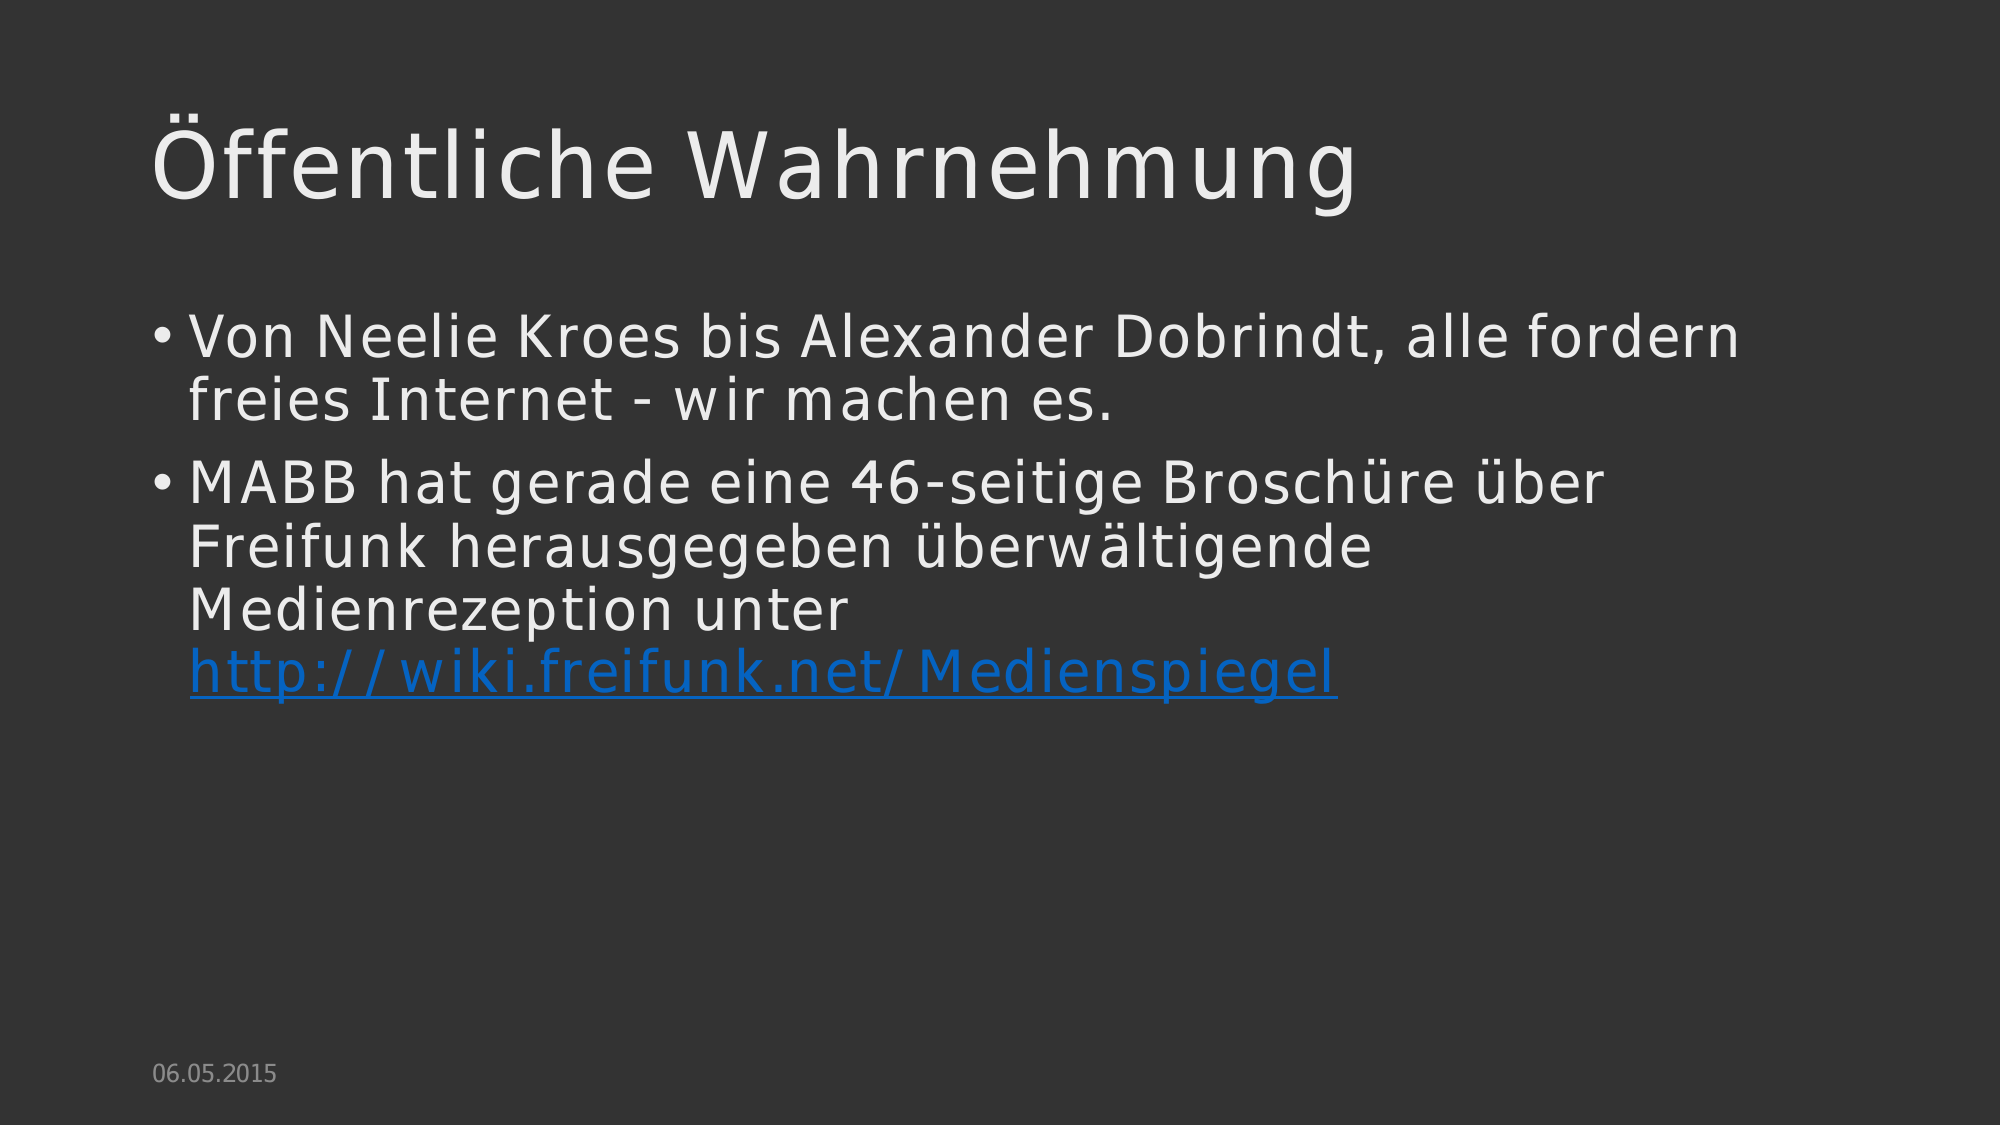

# Öffentliche Wahrnehmung
Von Neelie Kroes bis Alexander Dobrindt, alle fordern freies Internet - wir machen es.
MABB hat gerade eine 46-seitige Broschüre über Freifunk herausgegeben überwältigende Medienrezeption unter http://wiki.freifunk.net/Medienspiegel
06.05.2015